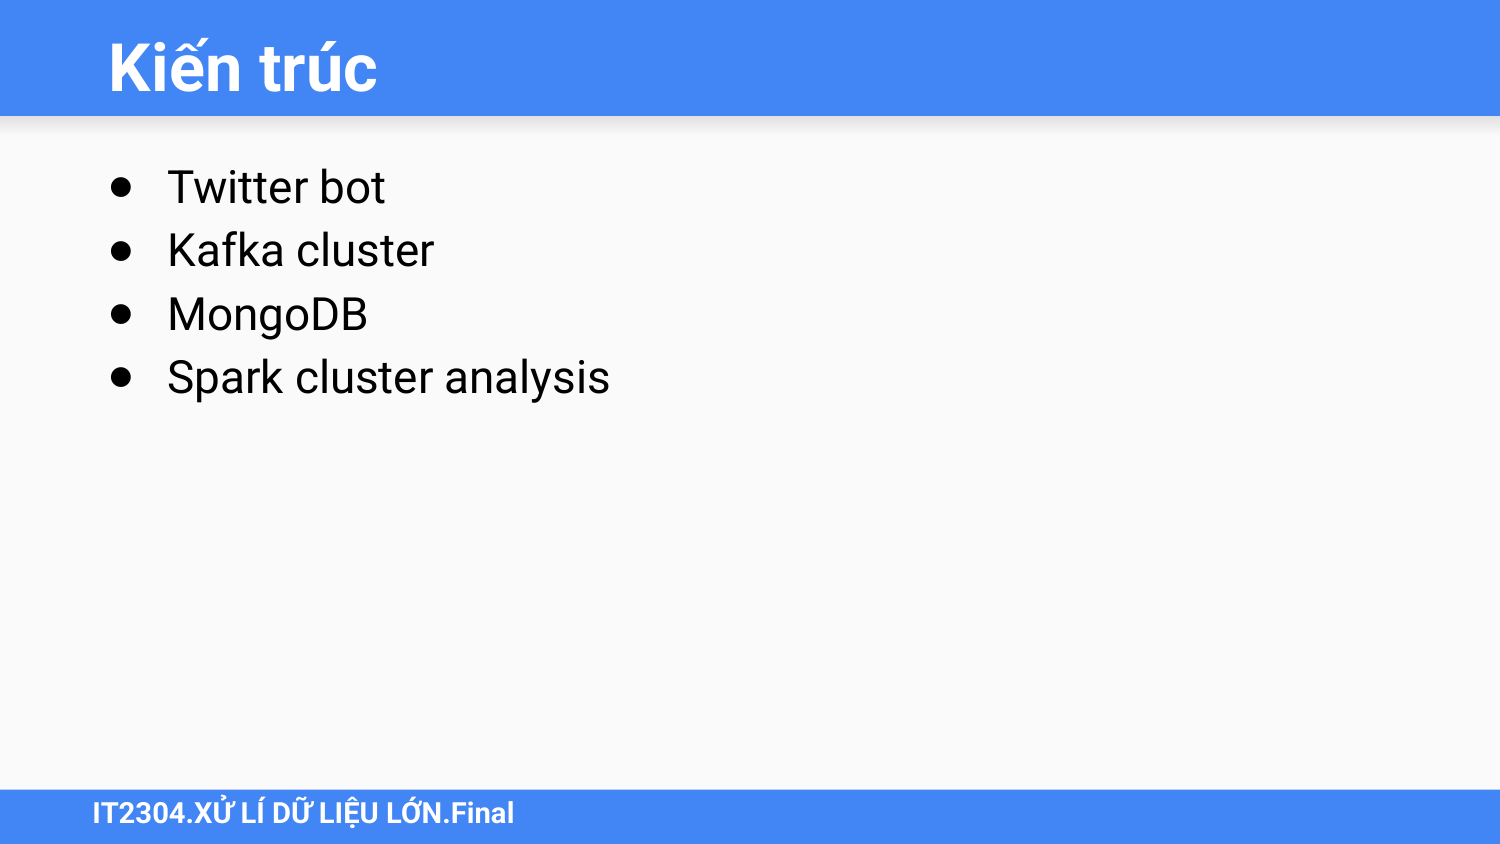

# Kiến trúc
Twitter bot
Kafka cluster
MongoDB
Spark cluster analysis